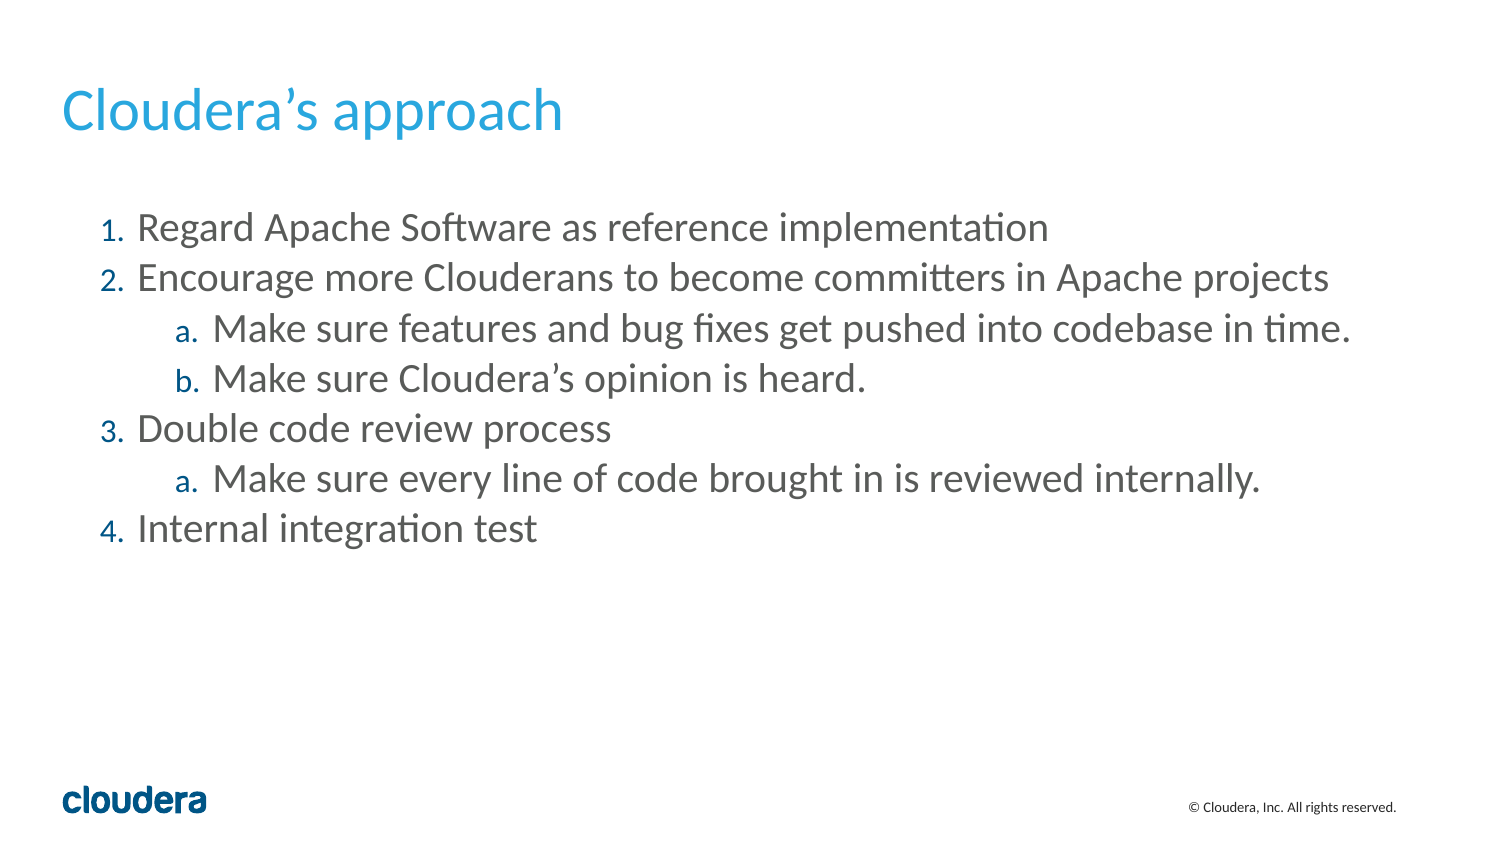

# Cloudera’s approach
Regard Apache Software as reference implementation
Encourage more Clouderans to become committers in Apache projects
Make sure features and bug fixes get pushed into codebase in time.
Make sure Cloudera’s opinion is heard.
Double code review process
Make sure every line of code brought in is reviewed internally.
Internal integration test
9